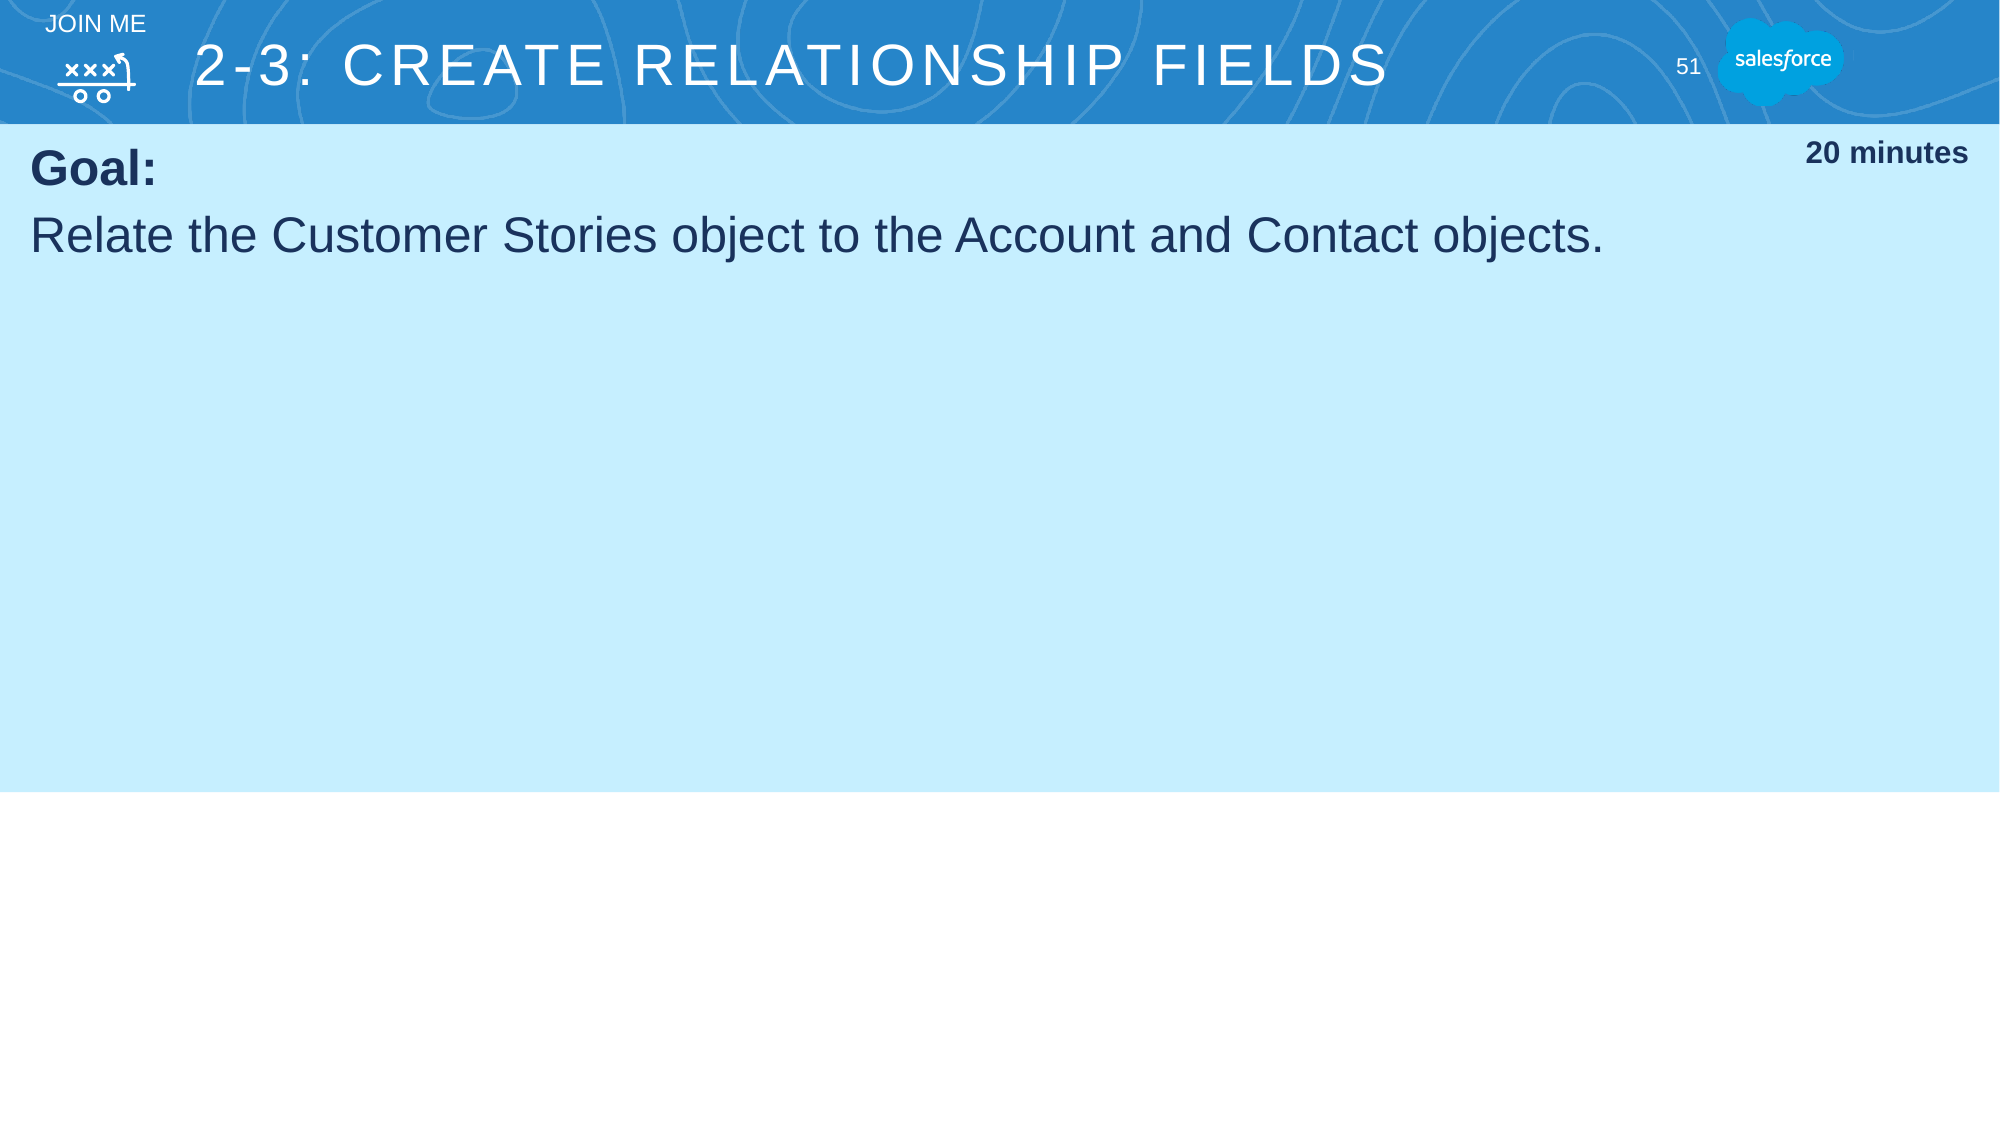

# 2-3: Create Relationship Fields
Join Me
51
Goal:
Relate the Customer Stories object to the Account and Contact objects.
20 minutes
Tasks:
Create a master-detail relationship field and add a filter to limit the records available to users.
Create a Lookup relationship field and view the lookup options.
Add the Customer Stories related list to the account page layout.
Create a customer story record to verify the object was configured properly.